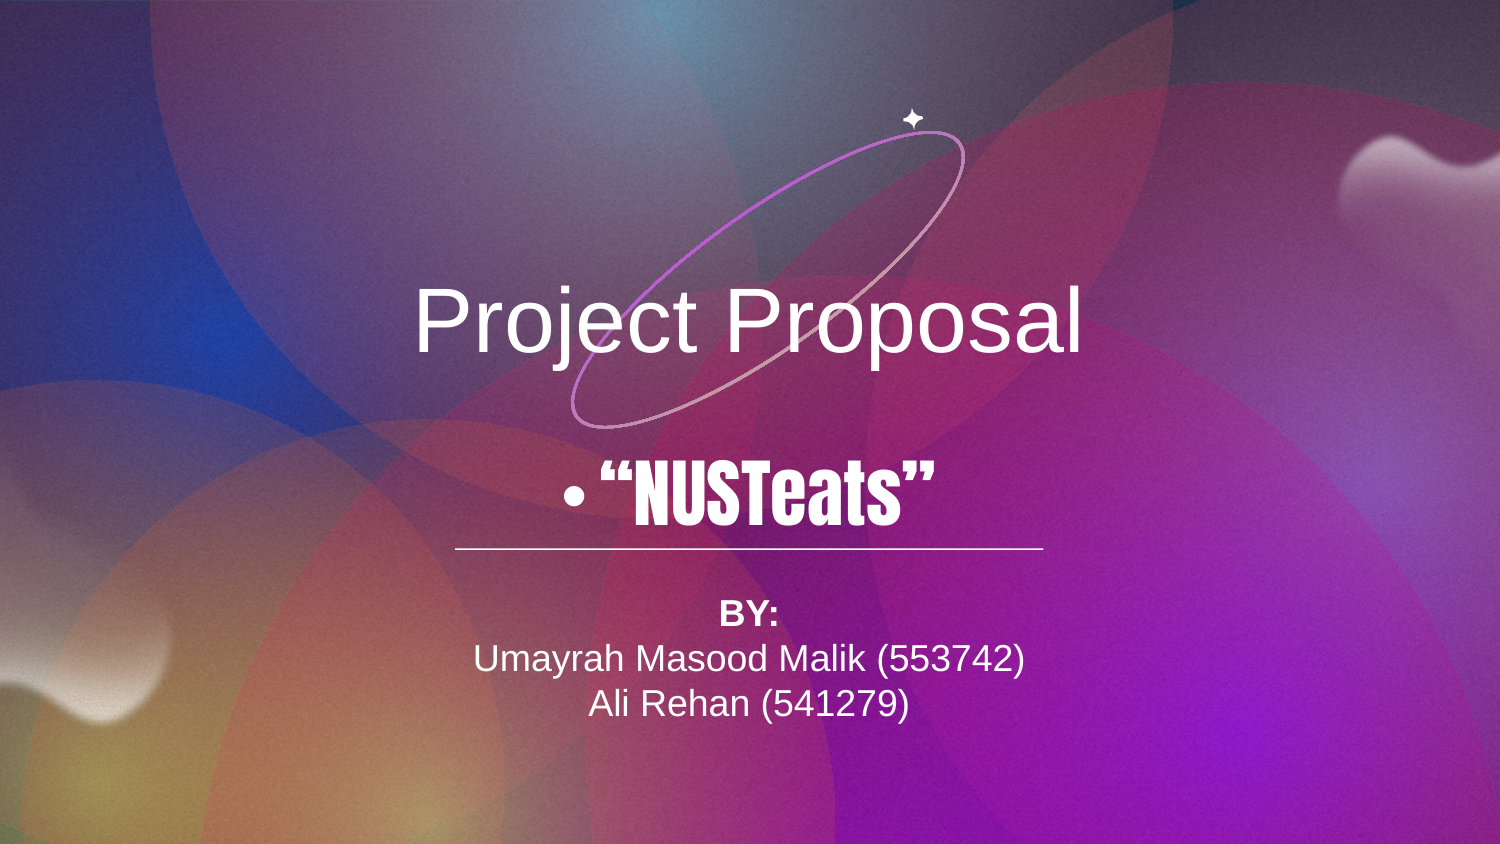

Project Proposal
# “NUSTeats”
BY:
Umayrah Masood Malik (553742)
Ali Rehan (541279)